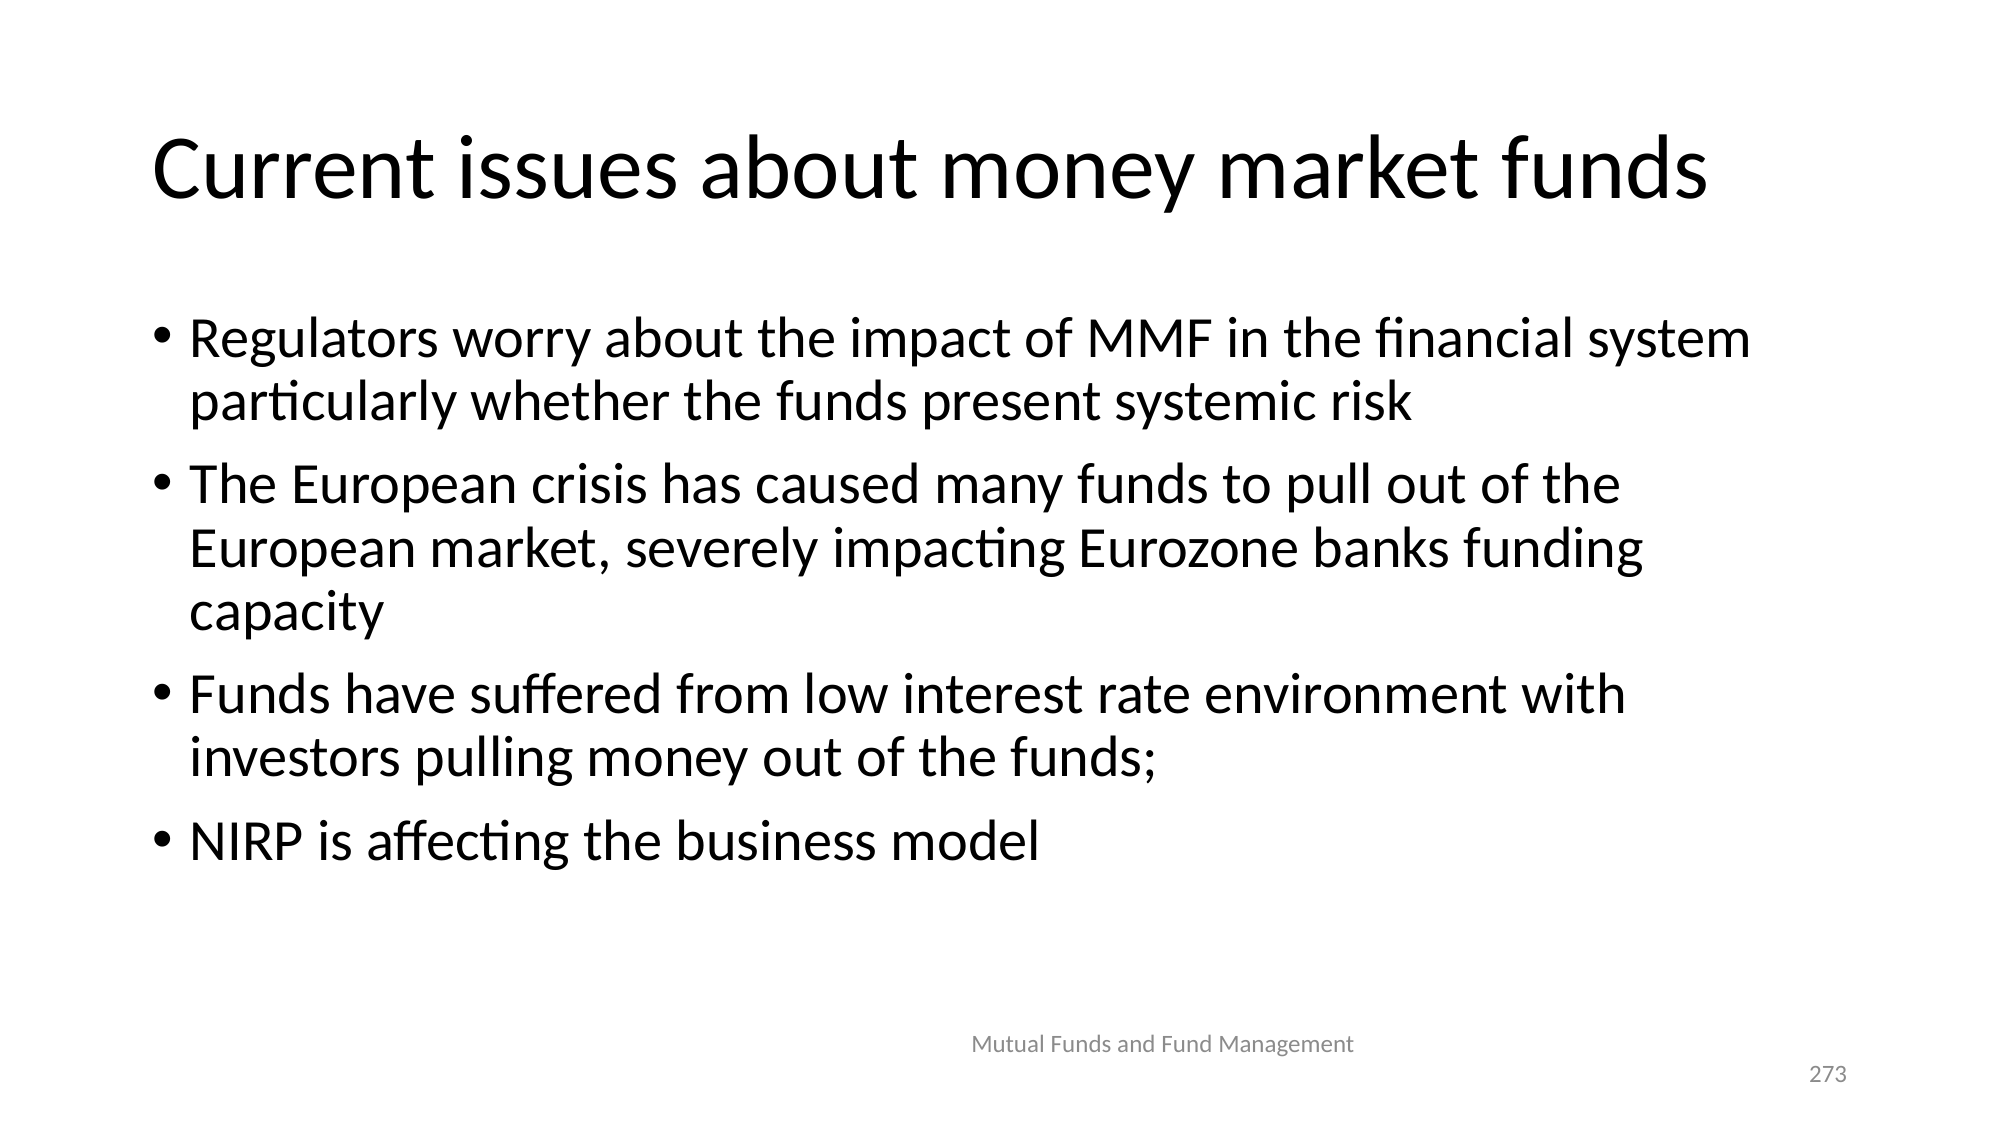

# Current issues about money market funds
Regulators worry about the impact of MMF in the financial system particularly whether the funds present systemic risk
The European crisis has caused many funds to pull out of the European market, severely impacting Eurozone banks funding capacity
Funds have suffered from low interest rate environment with investors pulling money out of the funds;
NIRP is affecting the business model
Mutual Funds and Fund Management
273